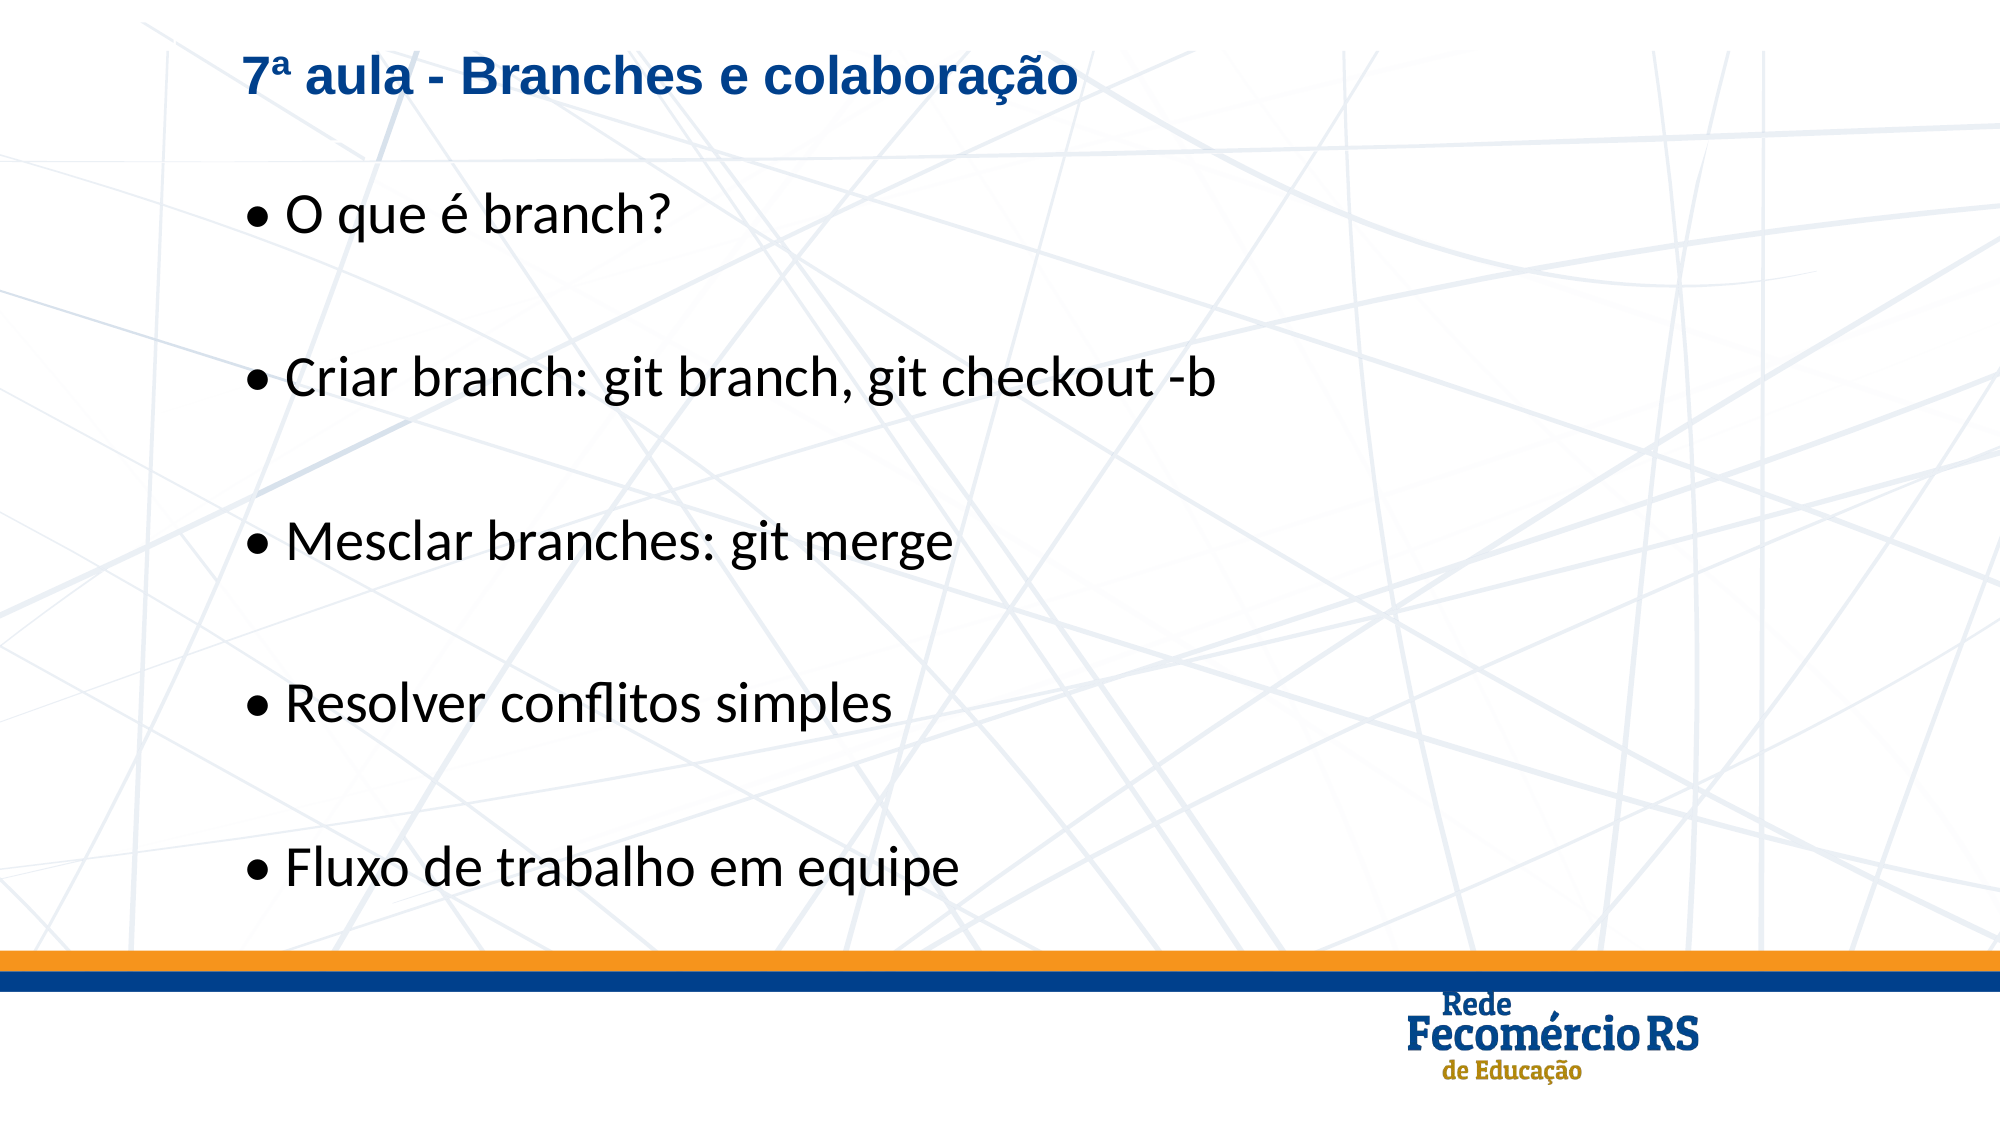

7ª aula - Branches e colaboração
• O que é branch?

• Criar branch: git branch, git checkout -b

• Mesclar branches: git merge

• Resolver conflitos simples

• Fluxo de trabalho em equipe